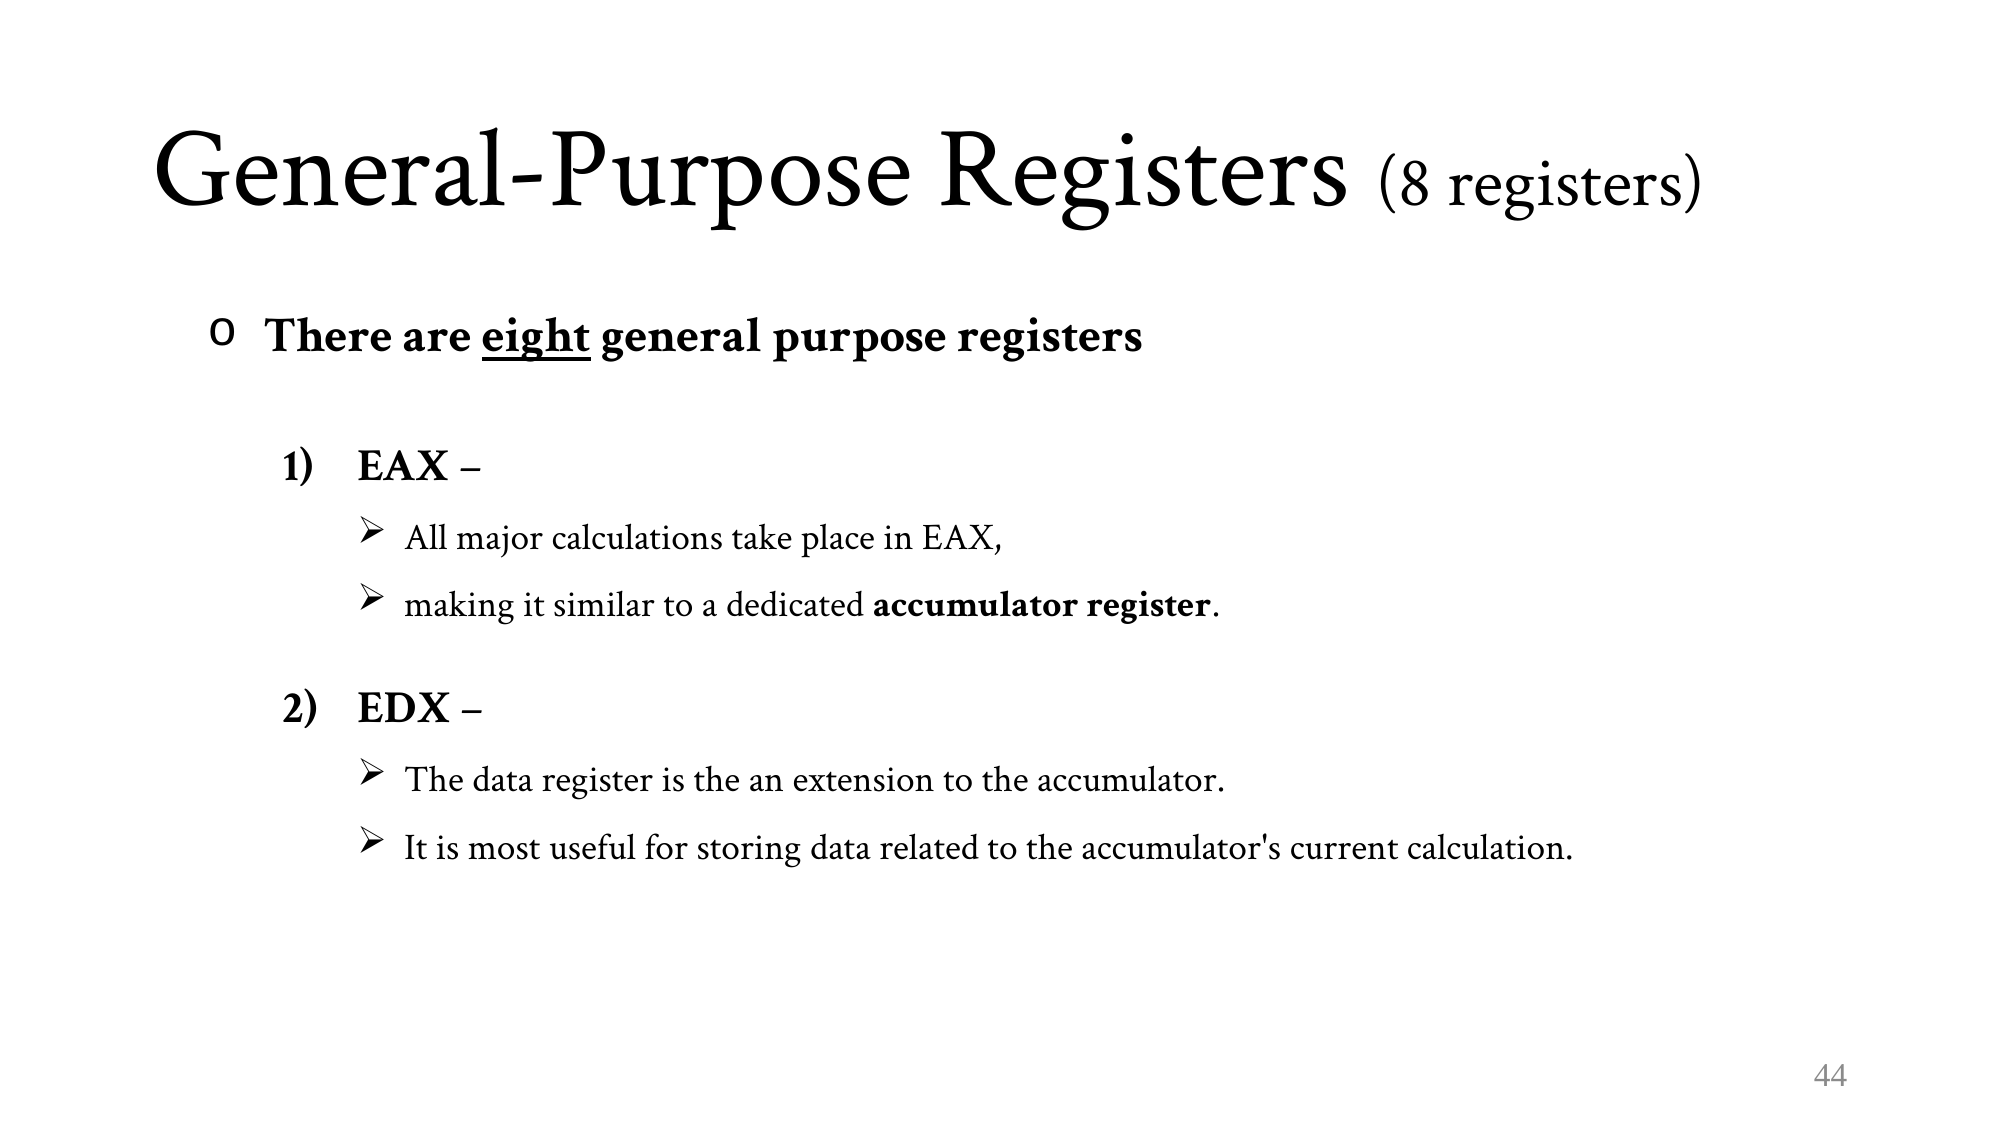

# General-Purpose Registers (8 registers)
There are eight general purpose registers

EAX –
All major calculations take place in EAX,
making it similar to a dedicated accumulator register.

EDX –
The data register is the an extension to the accumulator.
It is most useful for storing data related to the accumulator's current calculation.

44